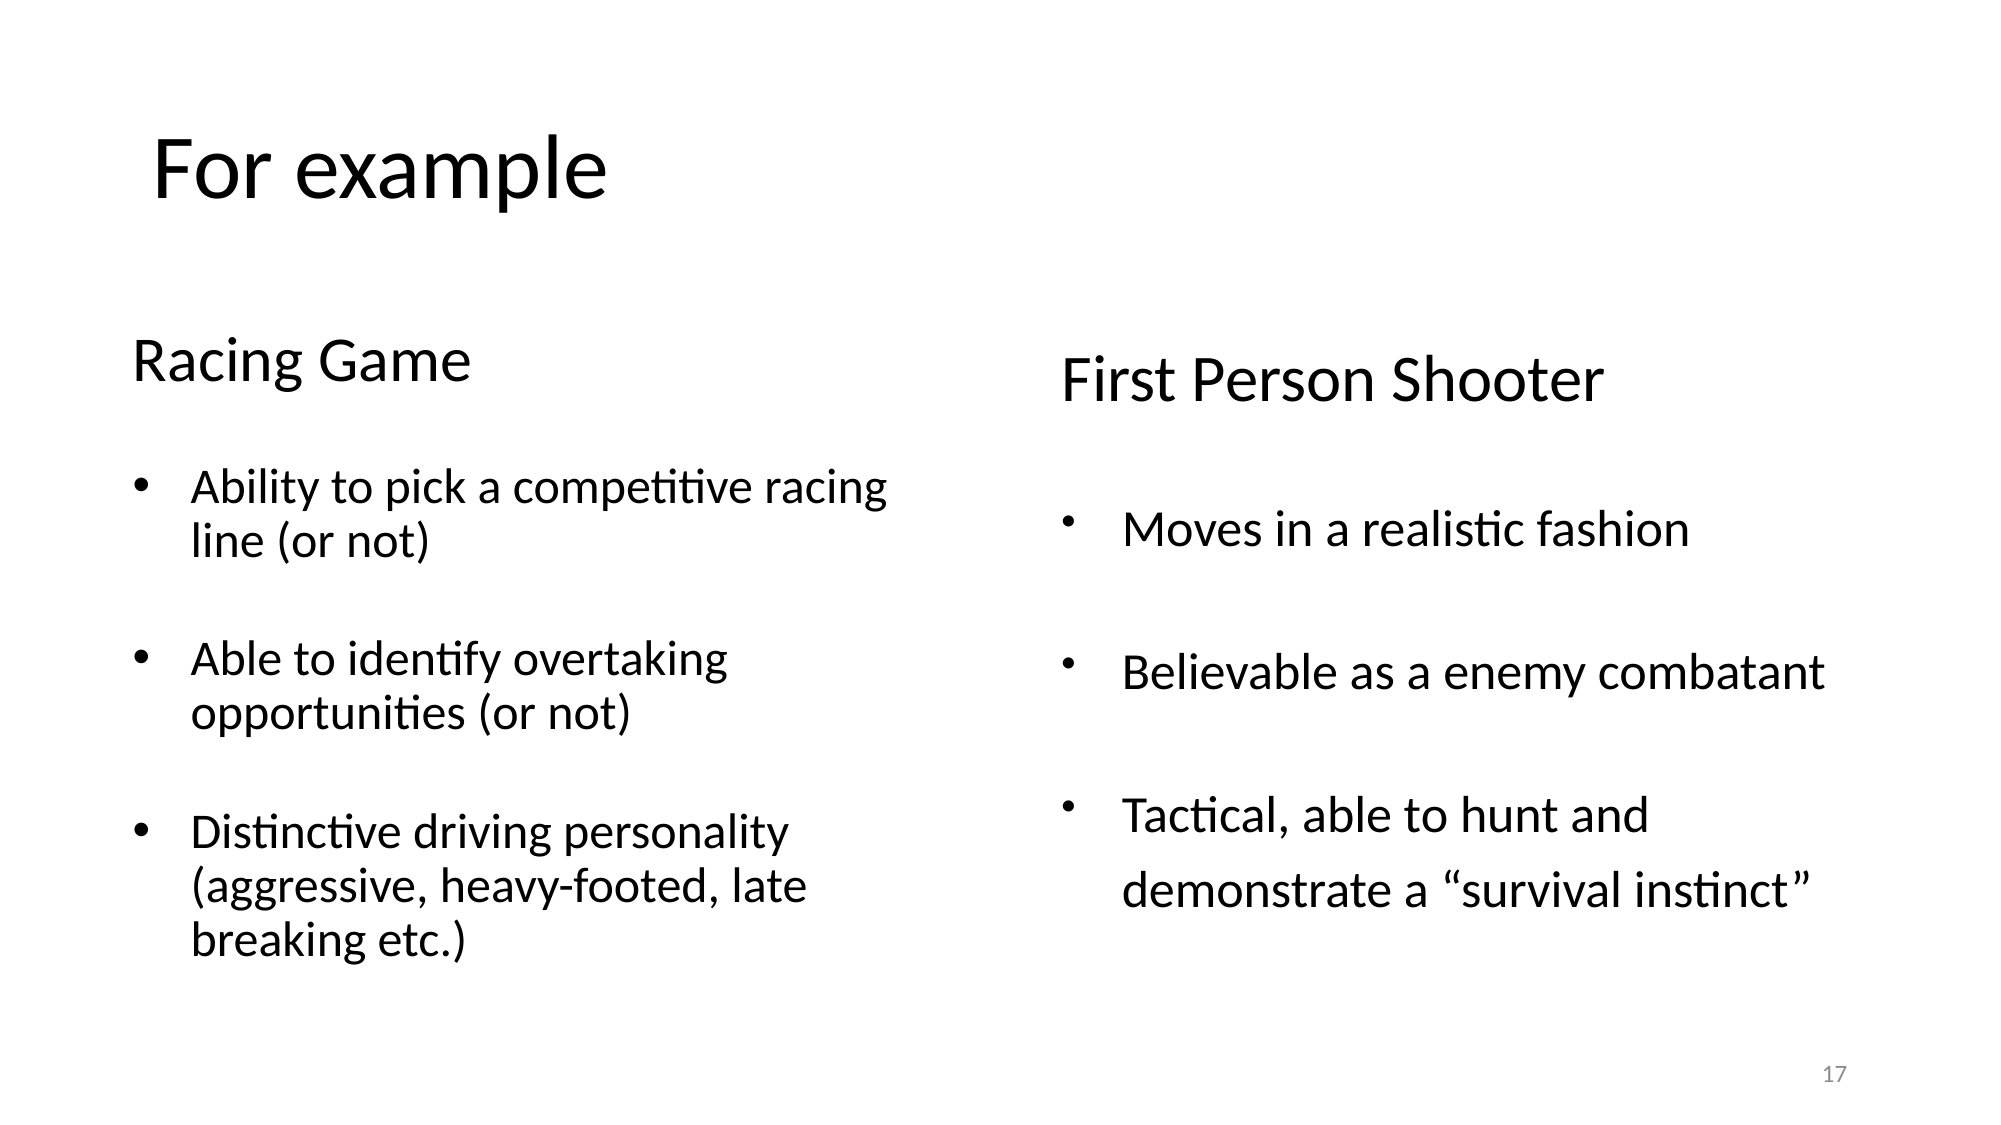

# For example
Racing Game
Ability to pick a competitive racing line (or not)
Able to identify overtaking opportunities (or not)
Distinctive driving personality (aggressive, heavy-footed, late breaking etc.)
First Person Shooter
Moves in a realistic fashion
Believable as a enemy combatant
Tactical, able to hunt and demonstrate a “survival instinct”
17